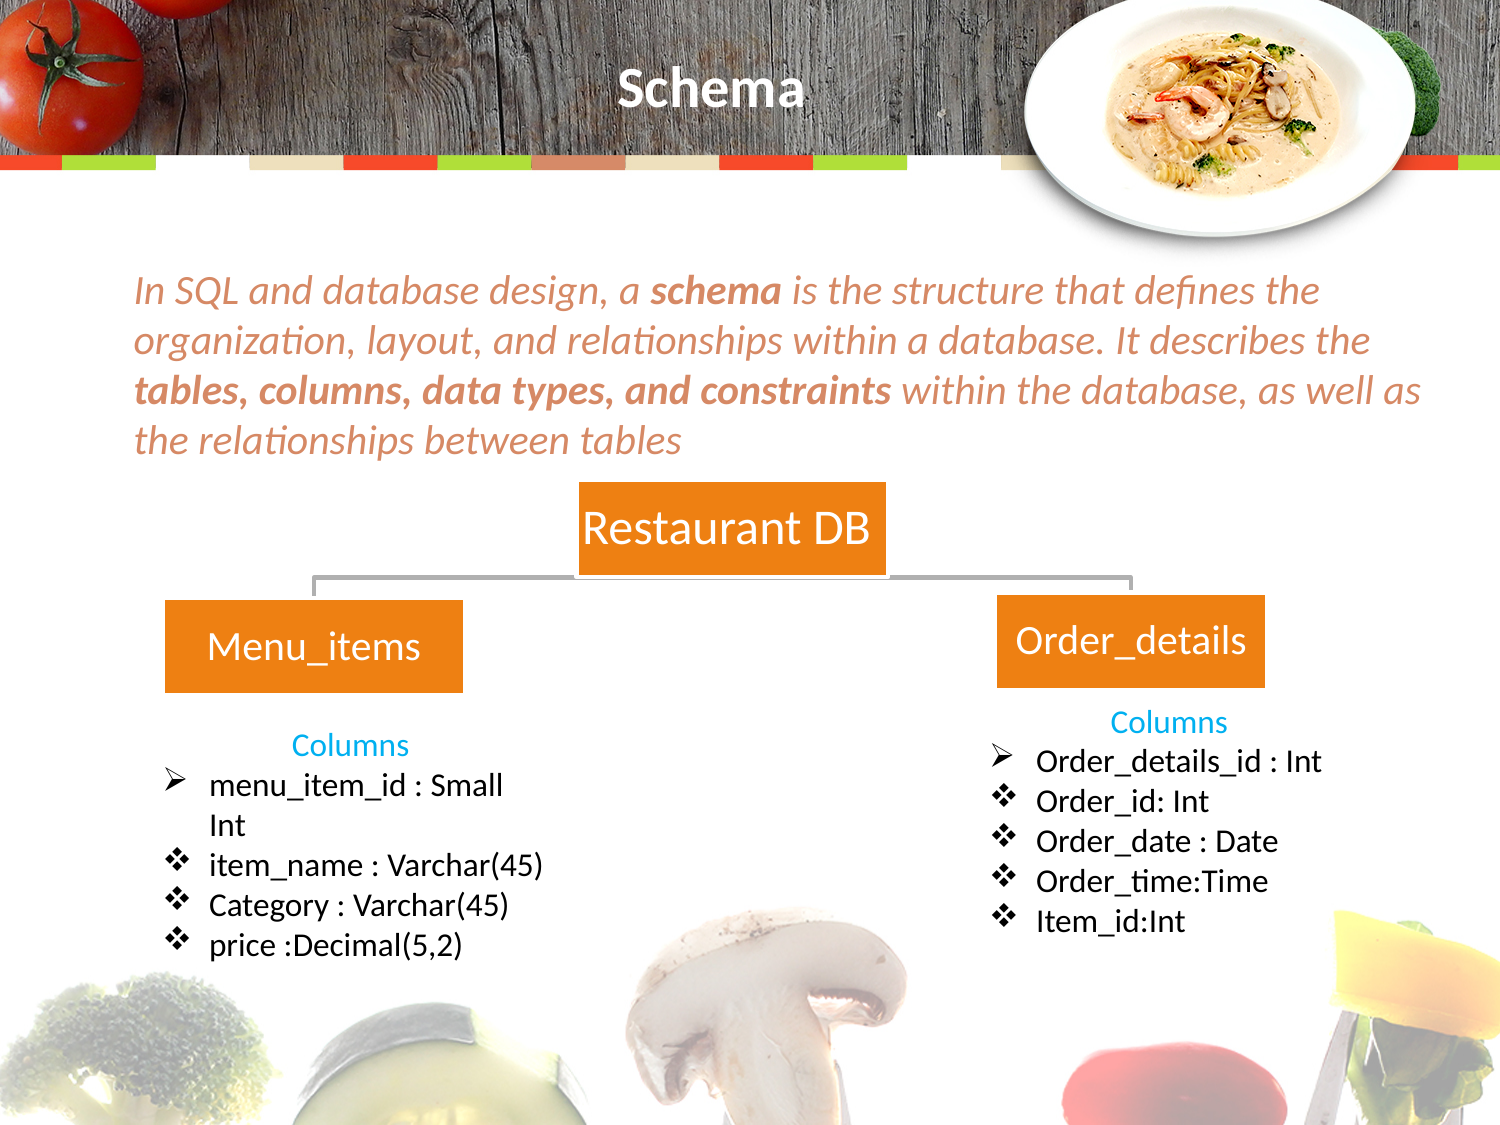

# Schema
In SQL and database design, a schema is the structure that defines the organization, layout, and relationships within a database. It describes the tables, columns, data types, and constraints within the database, as well as the relationships between tables
Restaurant DB
Menu_items
Order_details
Columns
Order_details_id : Int
Order_id: Int
Order_date : Date
Order_time:Time
Item_id:Int

Columns
menu_item_id : Small Int
item_name : Varchar(45)
Category : Varchar(45)
price :Decimal(5,2)